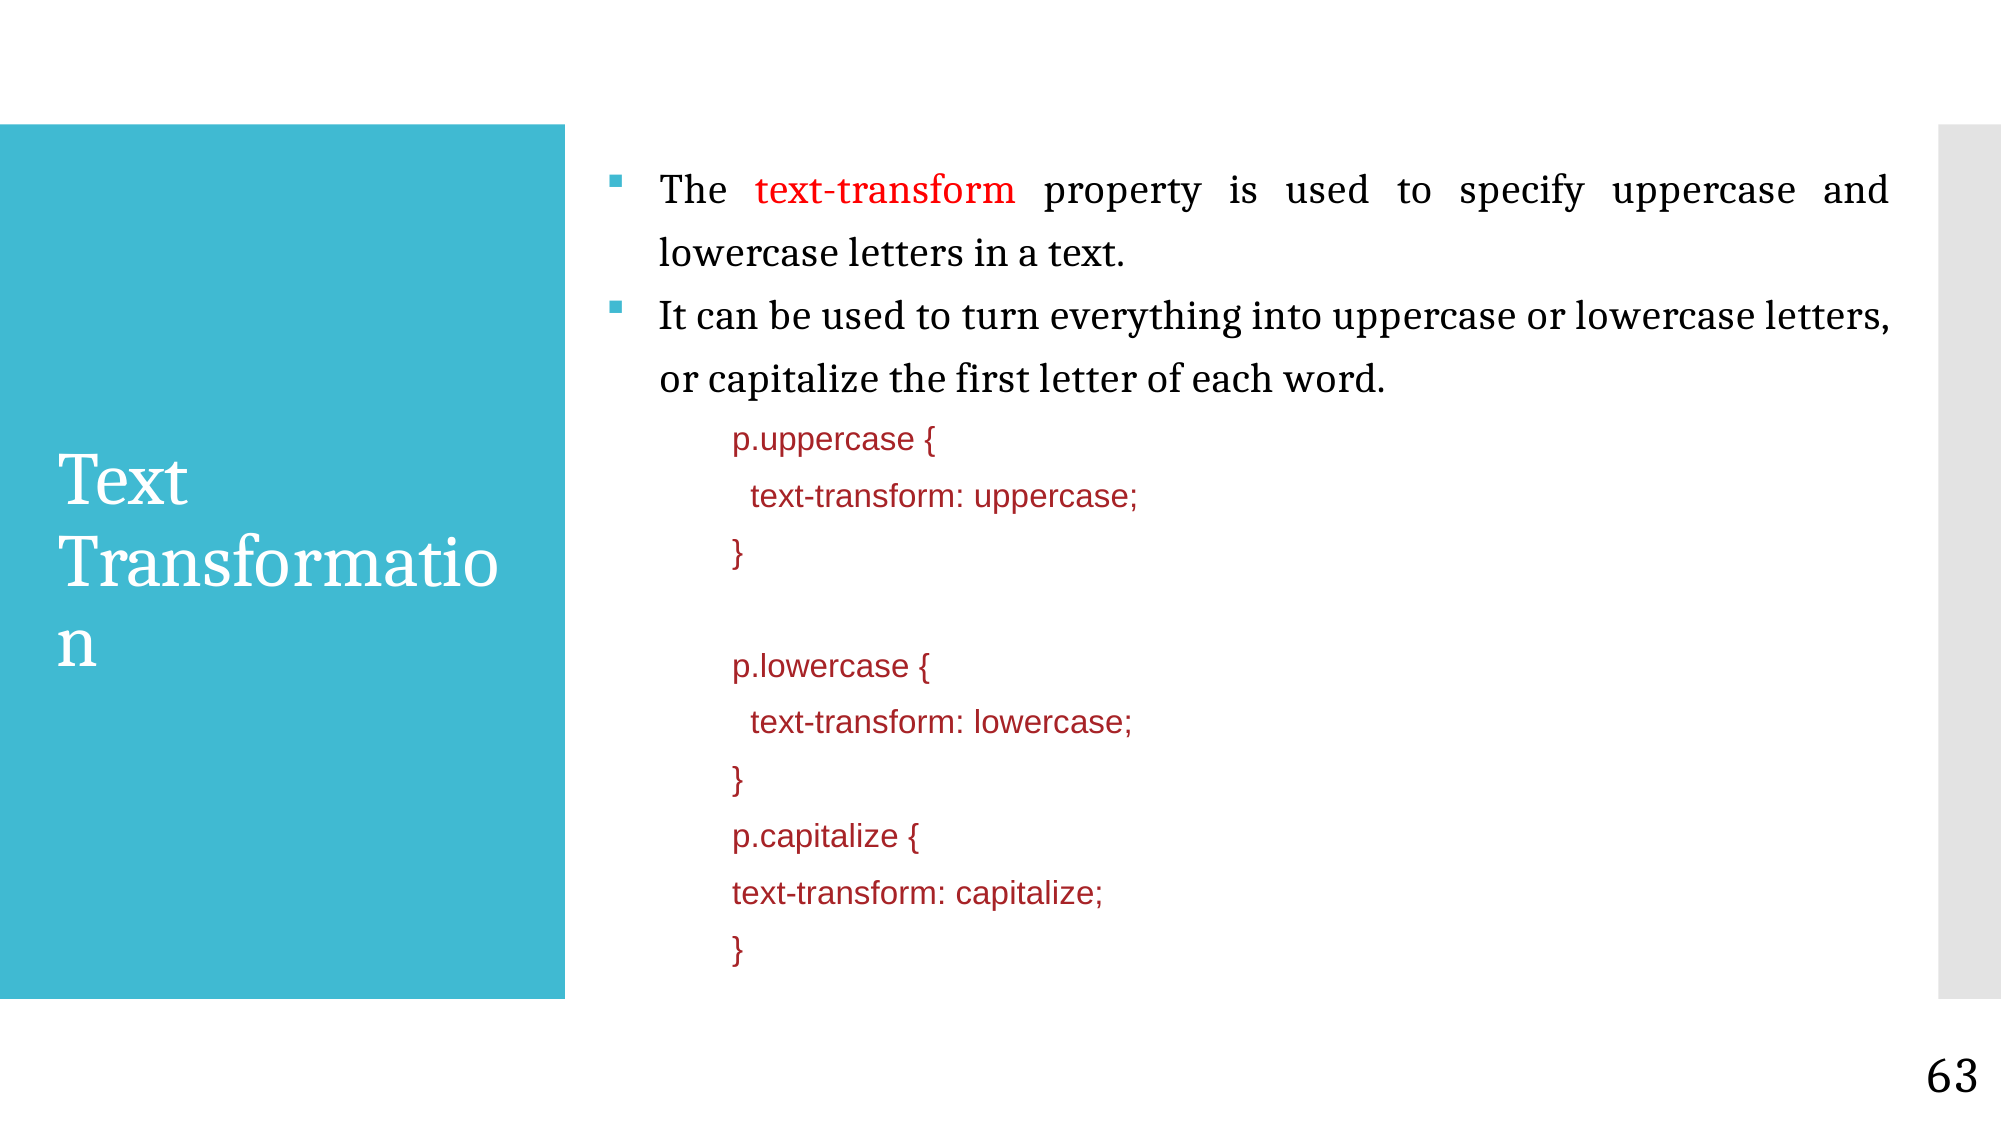

The text-transform property is used to specify uppercase and lowercase letters in a text.
It can be used to turn everything into uppercase or lowercase letters, or capitalize the first letter of each word.
	p.uppercase {
		  text-transform: uppercase;
		}

	p.lowercase {
		  text-transform: lowercase;
	}
	p.capitalize {
  		text-transform: capitalize;
	}

# Text Transformation
63